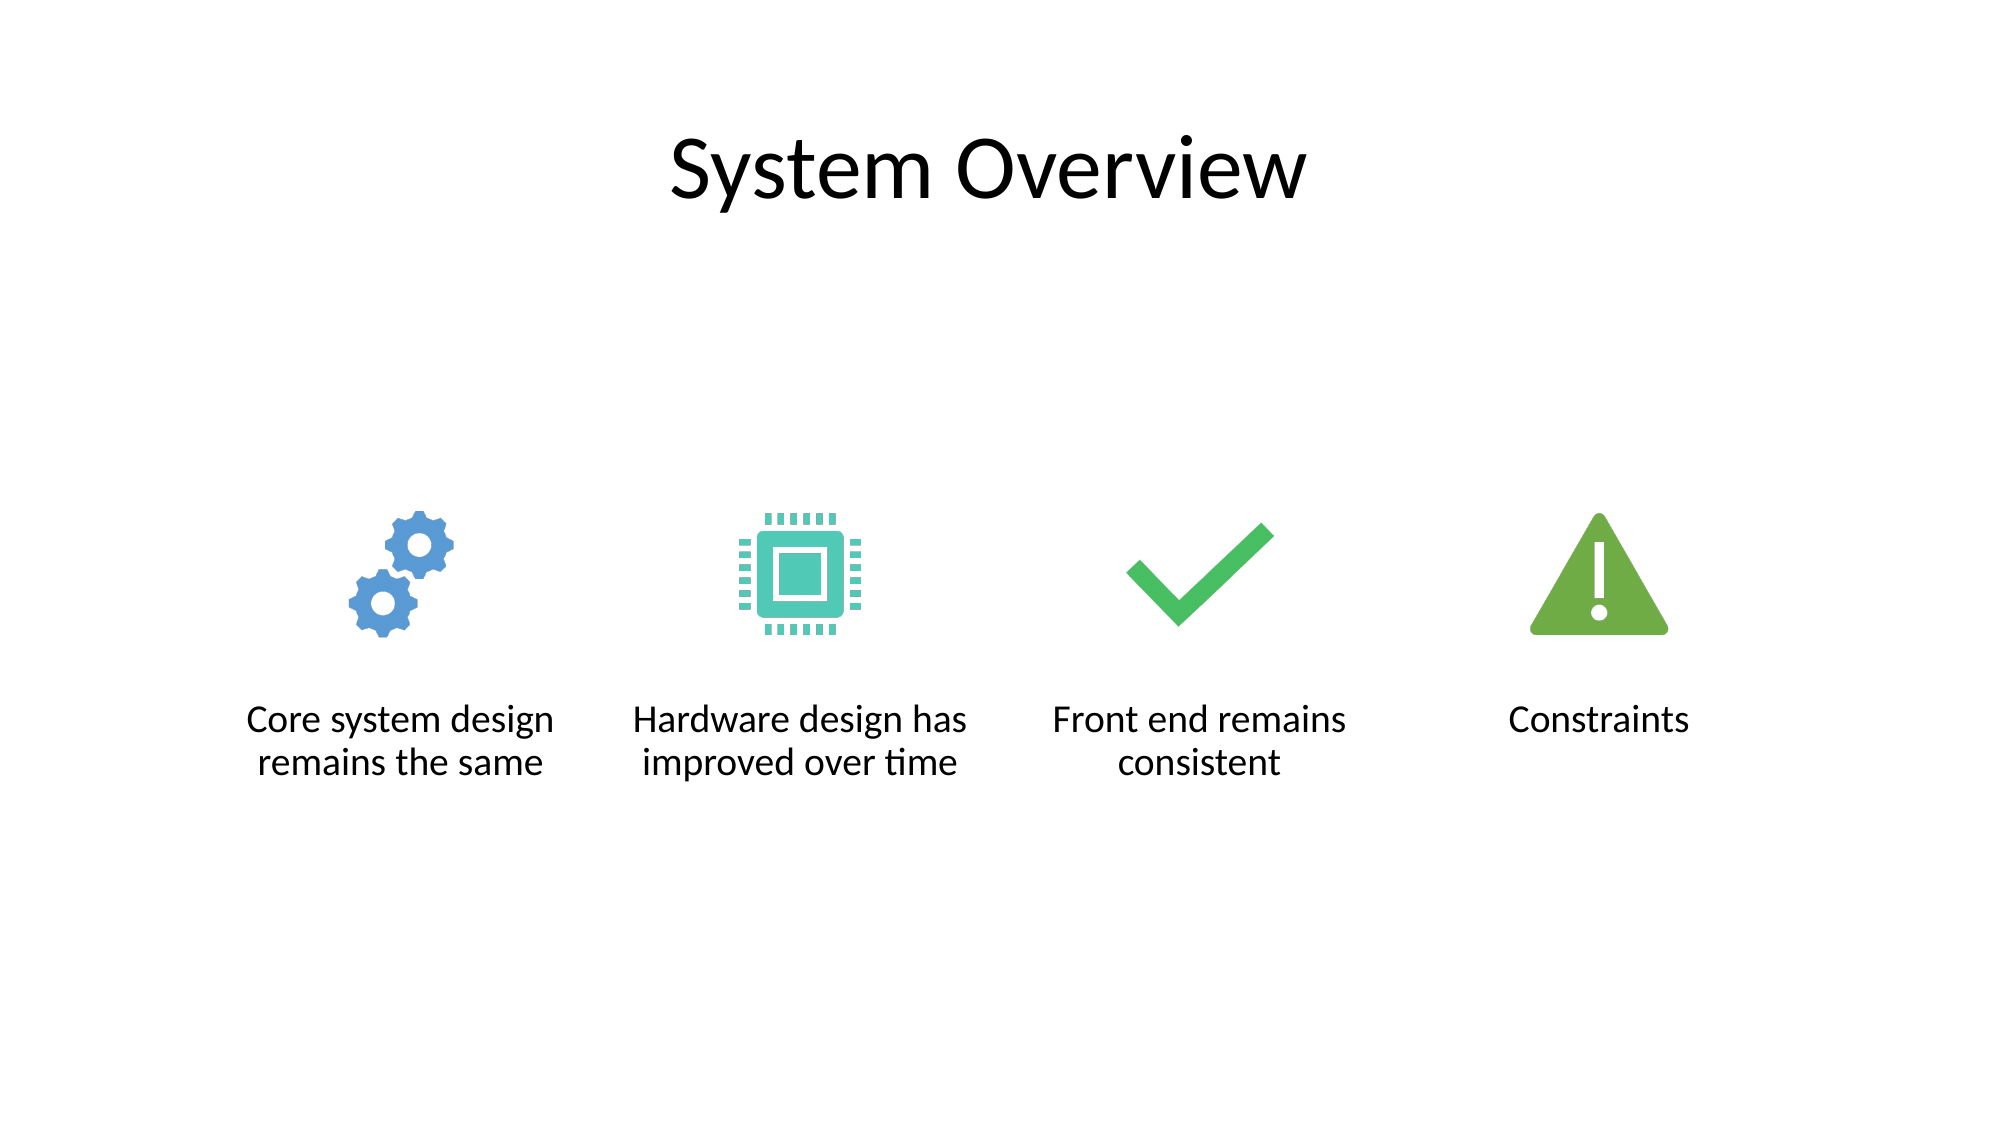

# System Overview
Core system design remains the same
Hardware design has improved over time
Front end remains consistent
Constraints